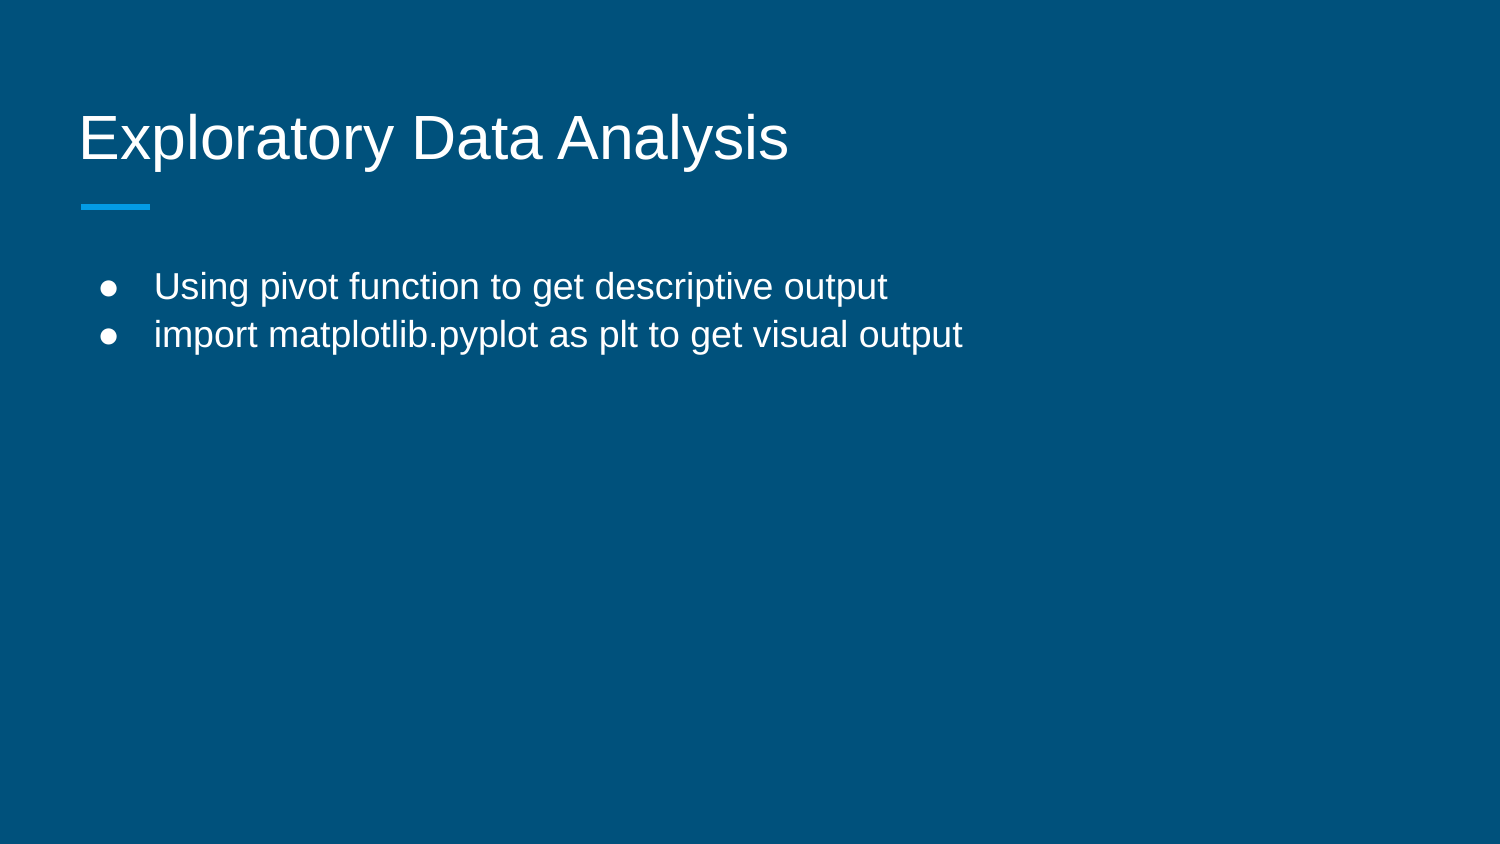

# Exploratory Data Analysis
Using pivot function to get descriptive output
import matplotlib.pyplot as plt to get visual output